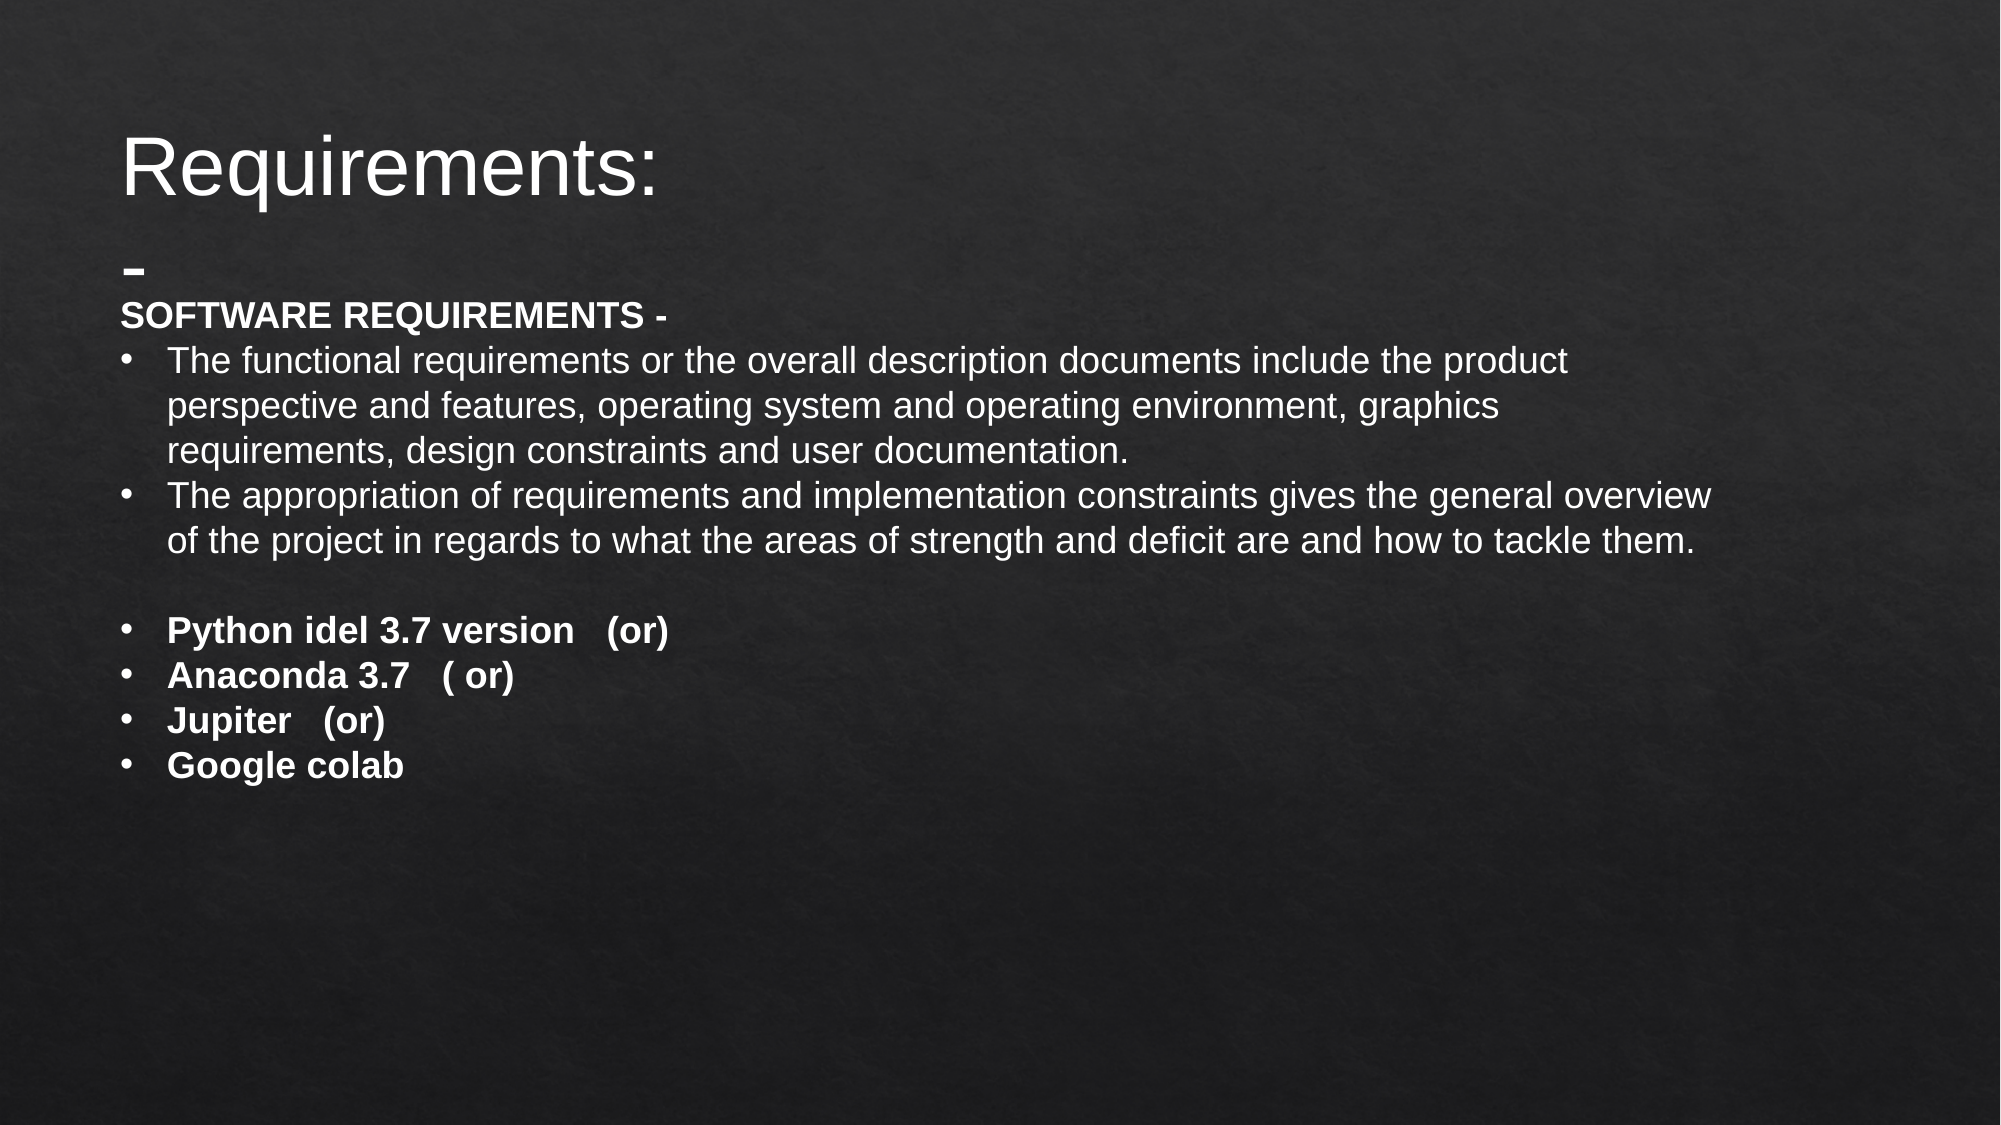

Requirements:-
SOFTWARE REQUIREMENTS -
The functional requirements or the overall description documents include the product perspective and features, operating system and operating environment, graphics requirements, design constraints and user documentation.
The appropriation of requirements and implementation constraints gives the general overview of the project in regards to what the areas of strength and deficit are and how to tackle them.

Python idel 3.7 version   (or)
Anaconda 3.7   ( or)
Jupiter   (or)
Google colab